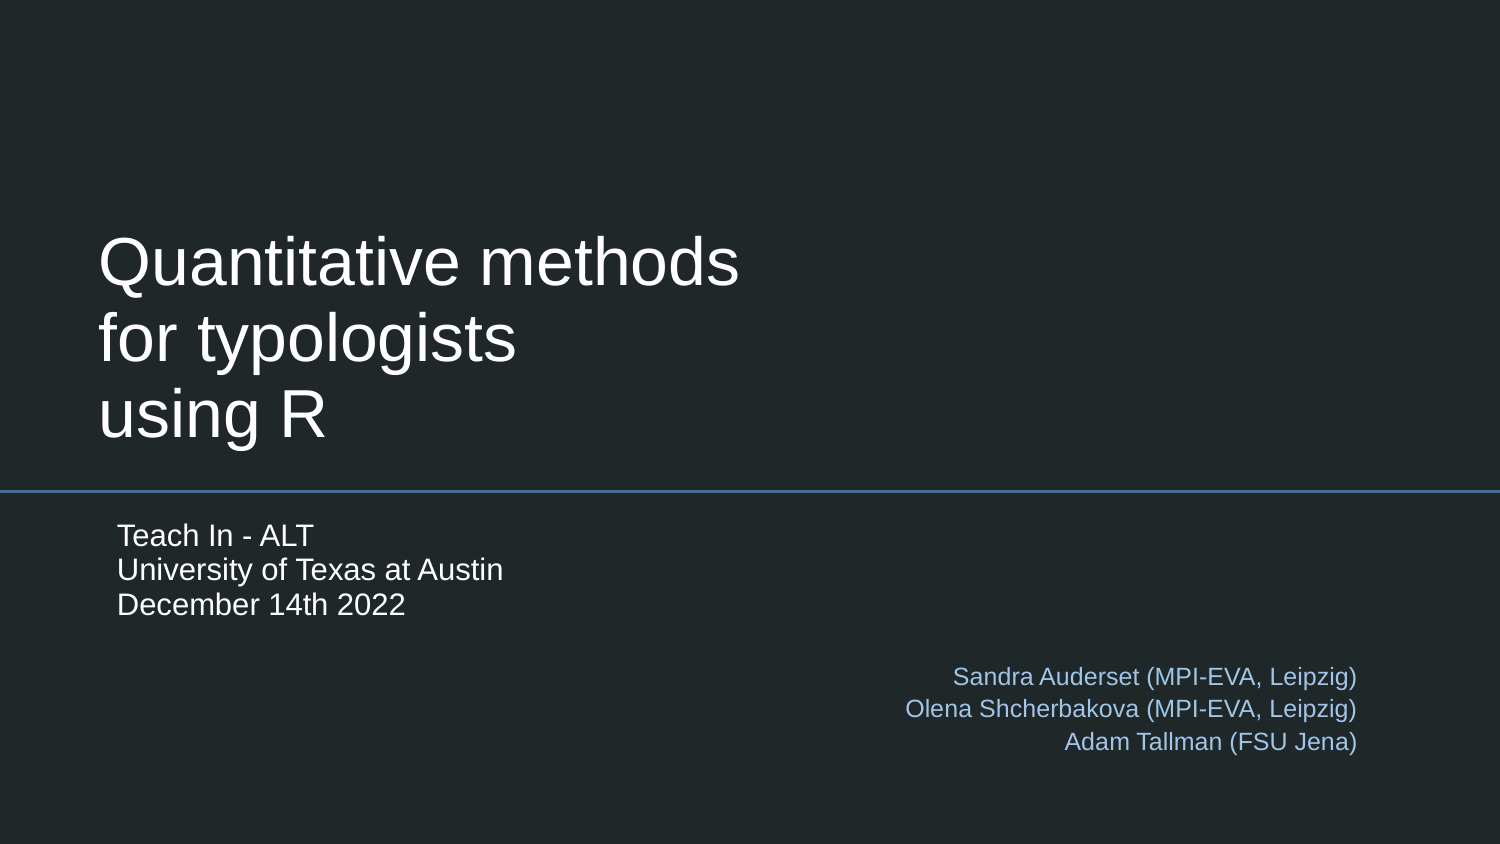

# Quantitative methods
for typologists
using R
Teach In - ALT
University of Texas at Austin
December 14th 2022
Sandra Auderset (MPI-EVA, Leipzig)
Olena Shcherbakova (MPI-EVA, Leipzig)
Adam Tallman (FSU Jena)